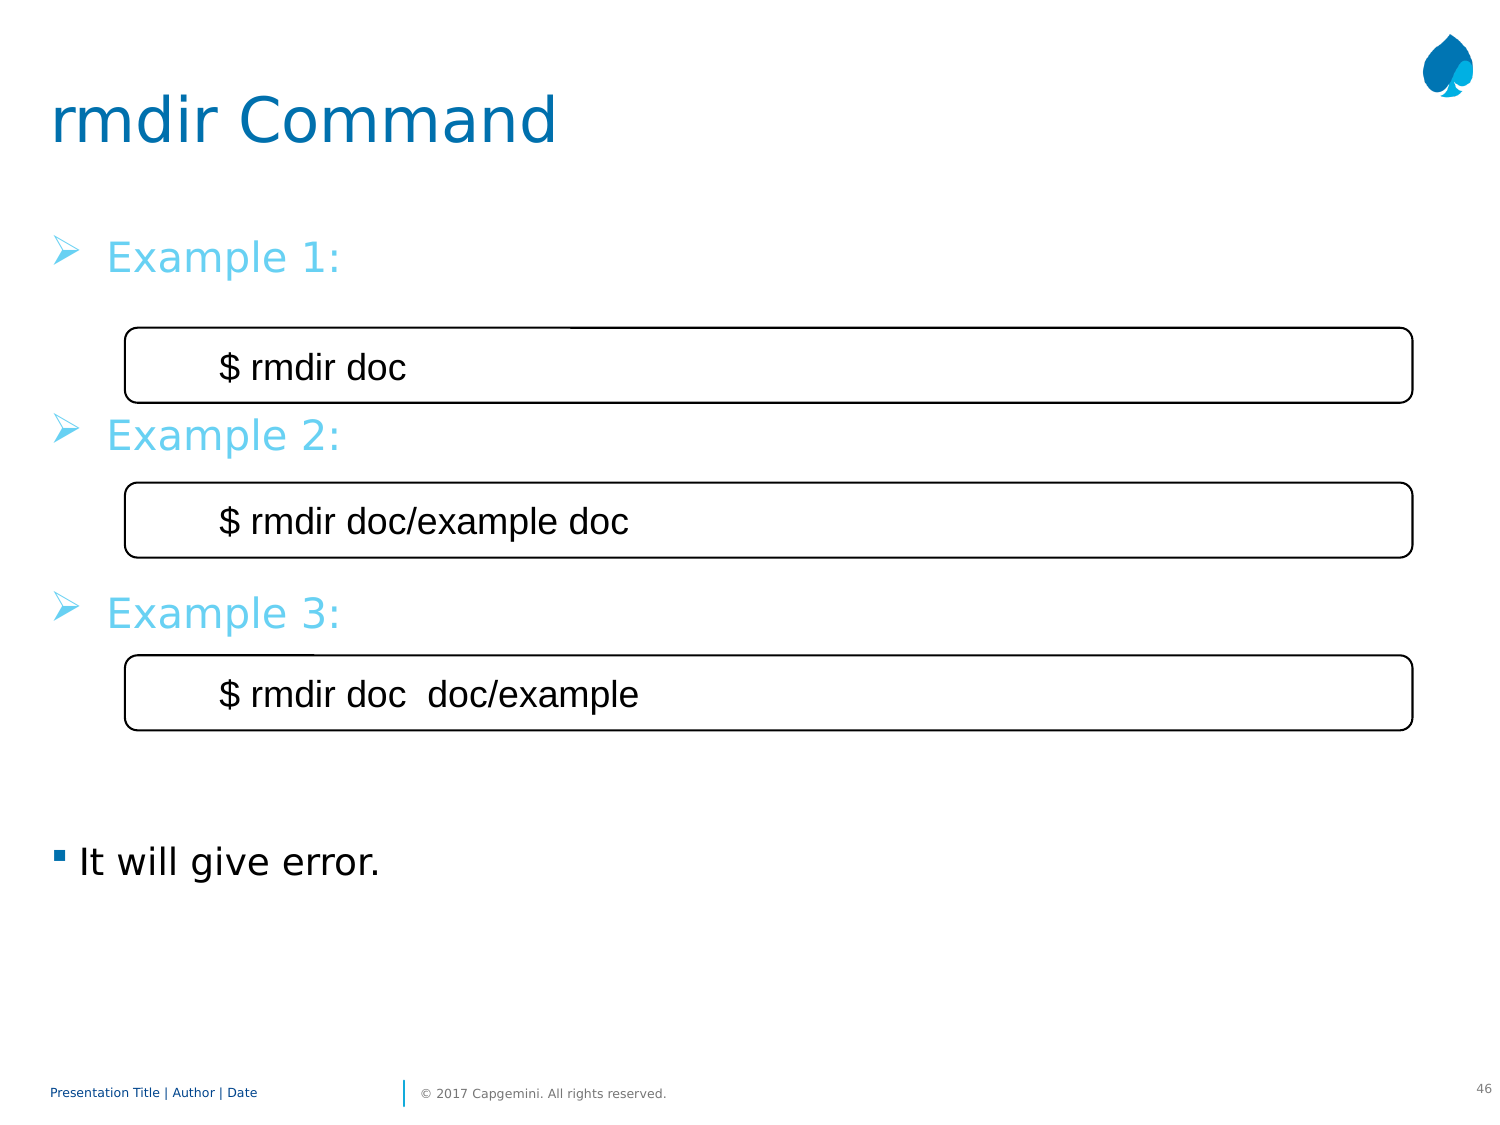

# rmdir Command
Example 1:

Example 2:

Example 3:

It will give error.
$ rmdir doc
$ rmdir doc/example doc
$ rmdir doc  doc/example